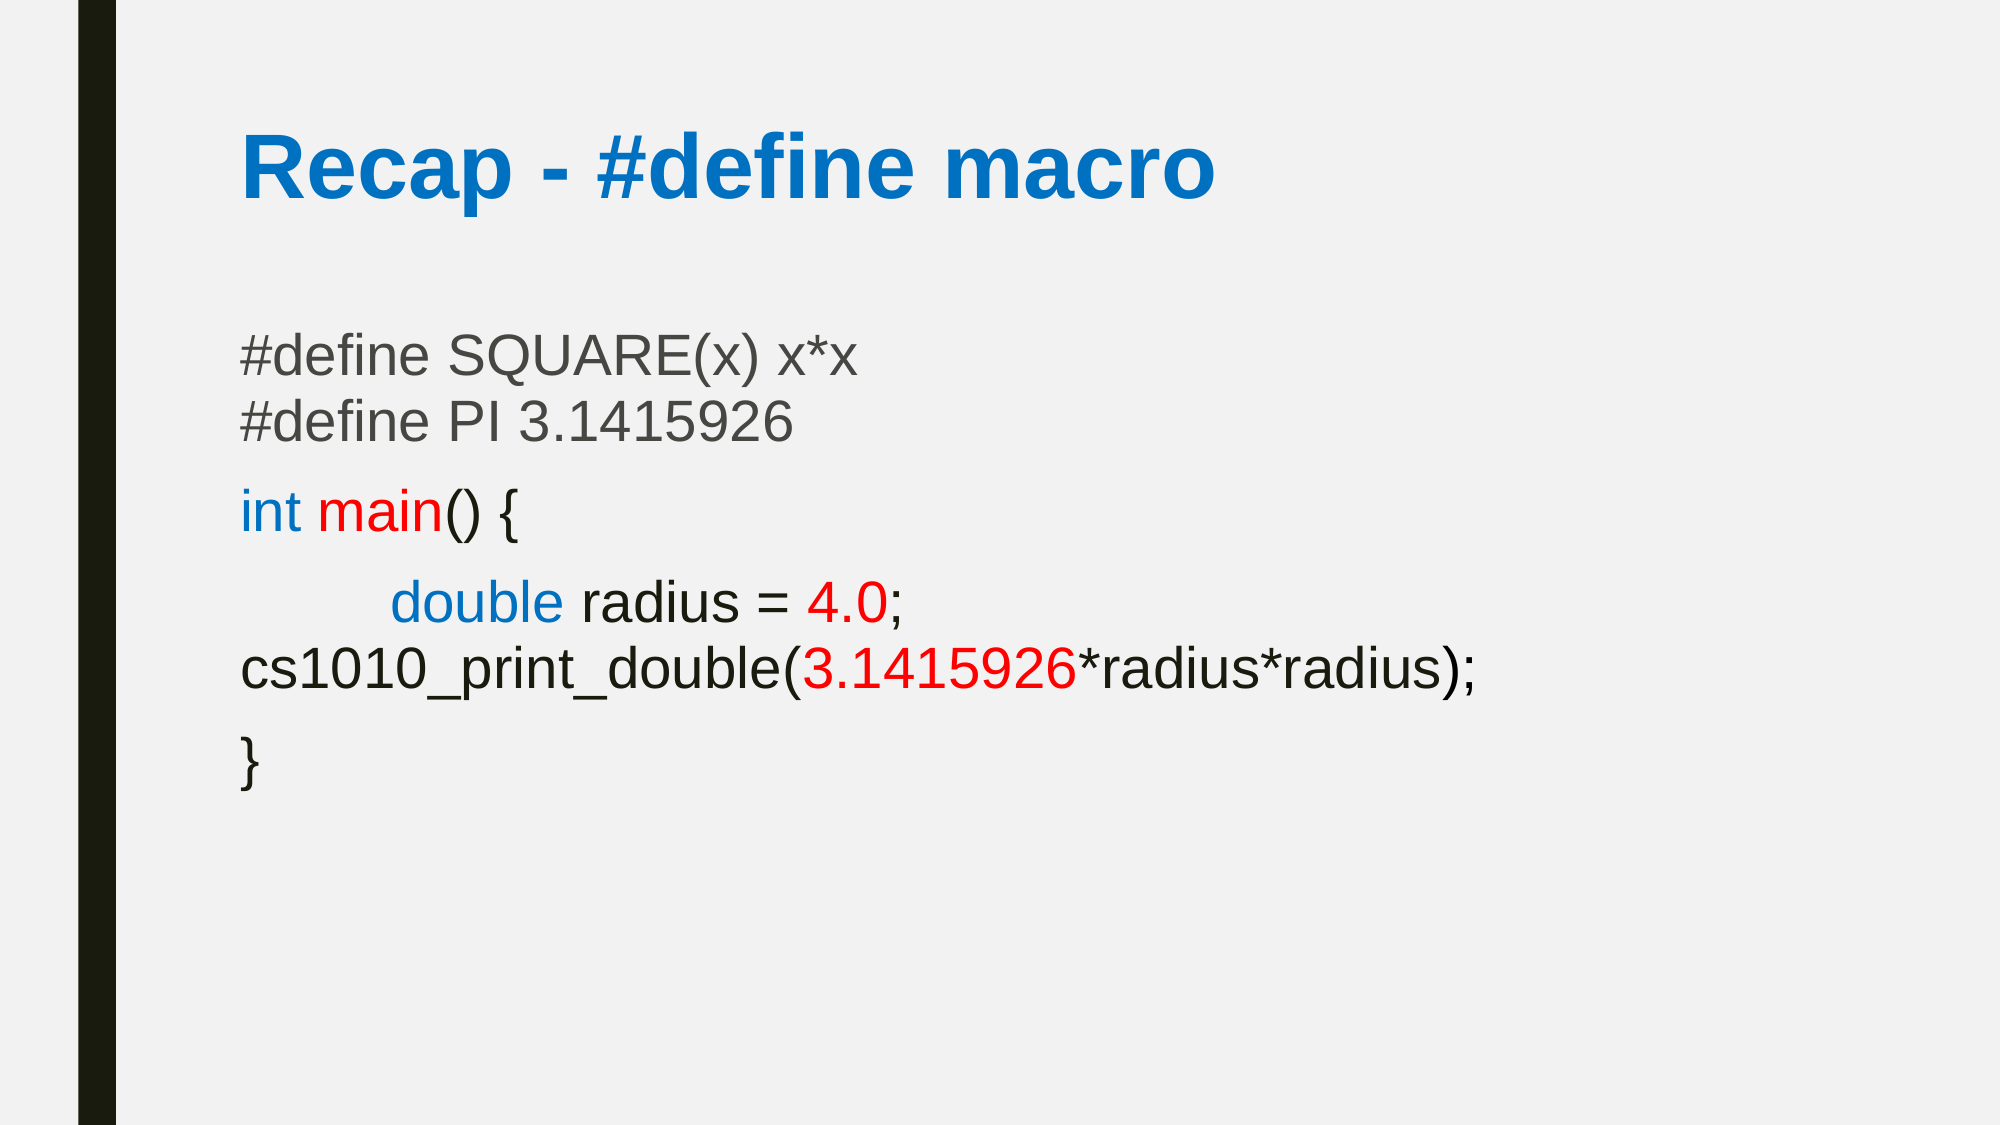

# Recap - #define macro
#define SQUARE(x) x*x
#define PI 3.1415926
int main() {
	double radius = 4.0; 	cs1010_print_double(3.1415926*radius*radius);
}